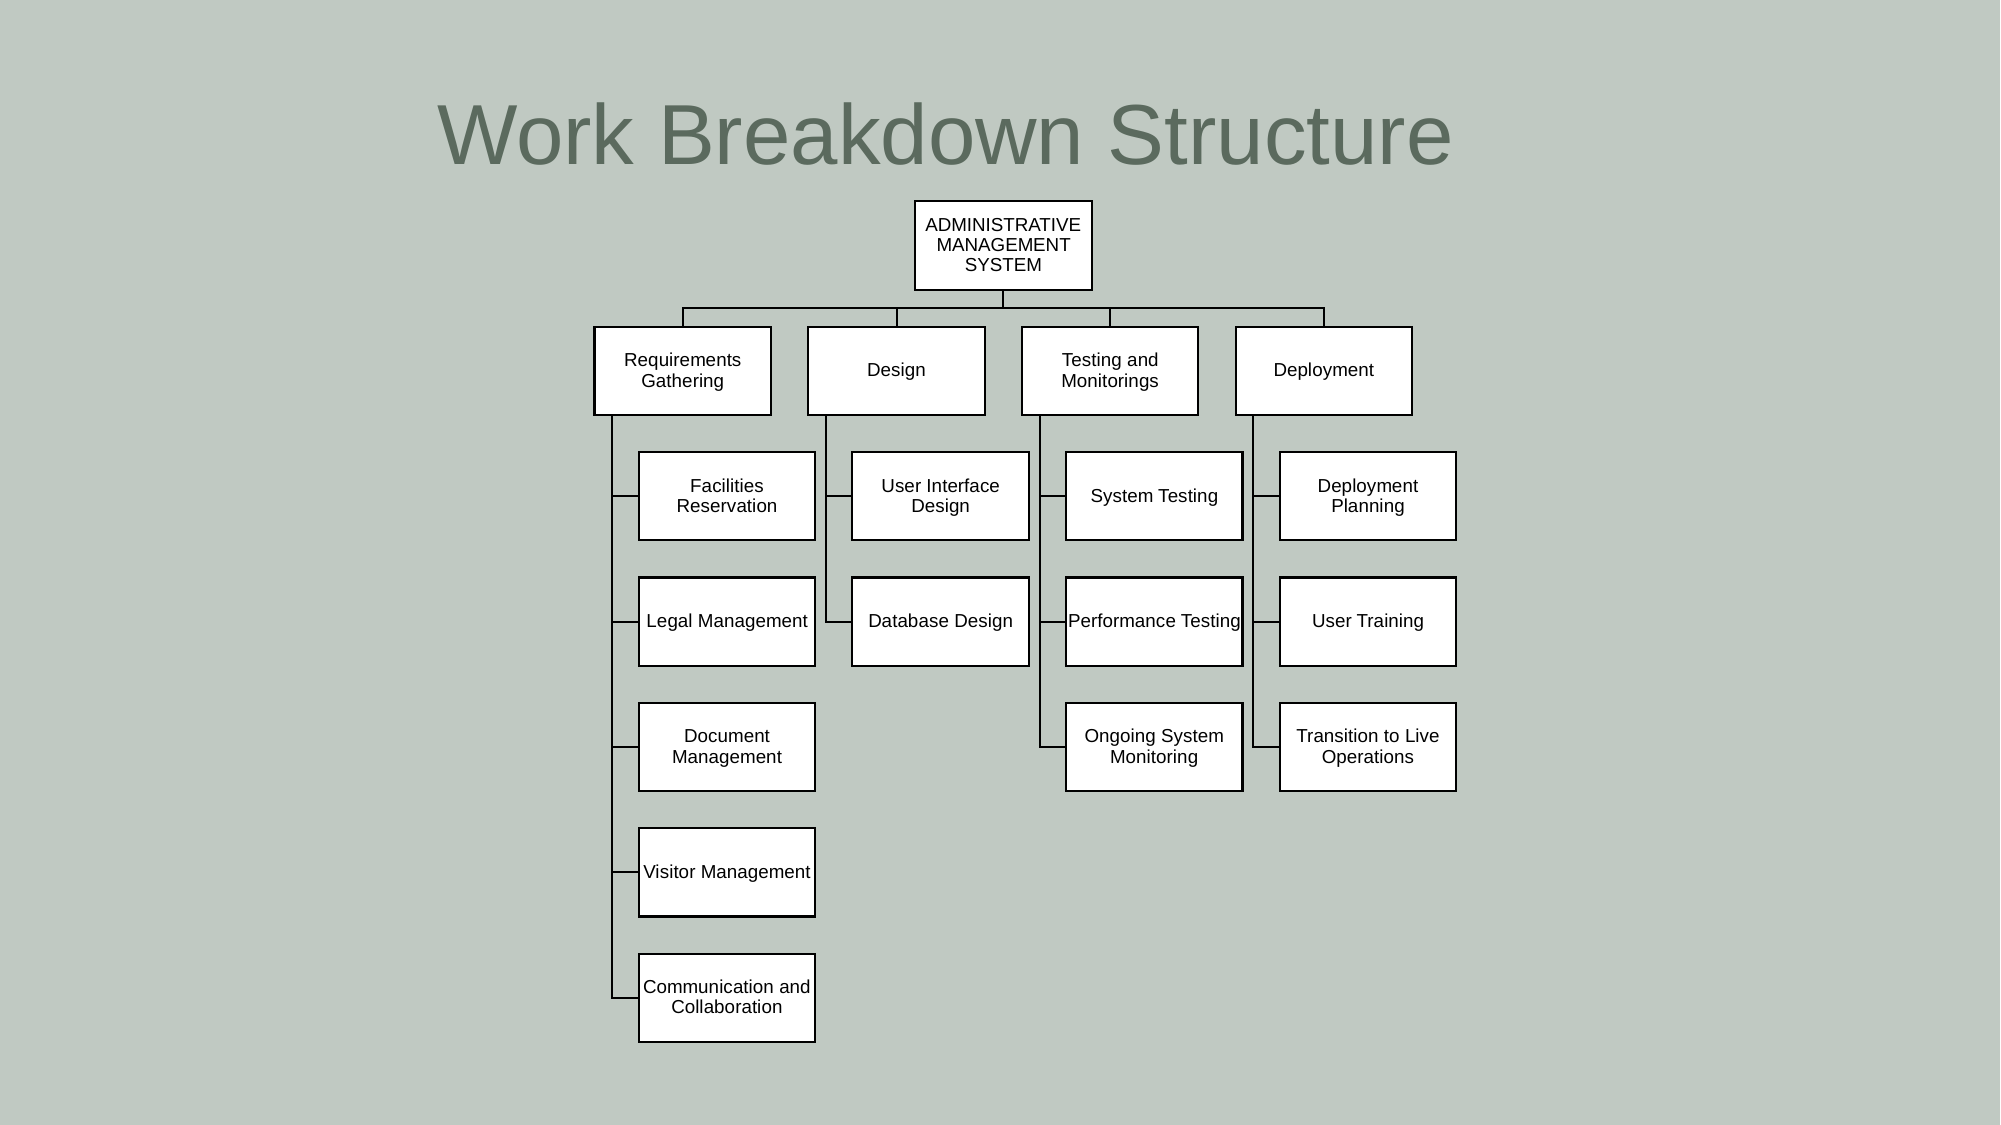

# Work Breakdown Structure
ADMINISTRATIVE MANAGEMENT SYSTEM
Requirements Gathering
Facilities Reservation
Legal Management
Document Management
Visitor Management
Communication and Collaboration
Design
User Interface Design
Database Design
Testing and Monitorings
System Testing
Performance Testing
Ongoing System Monitoring
Deployment
Deployment Planning
User Training
Transition to Live Operations